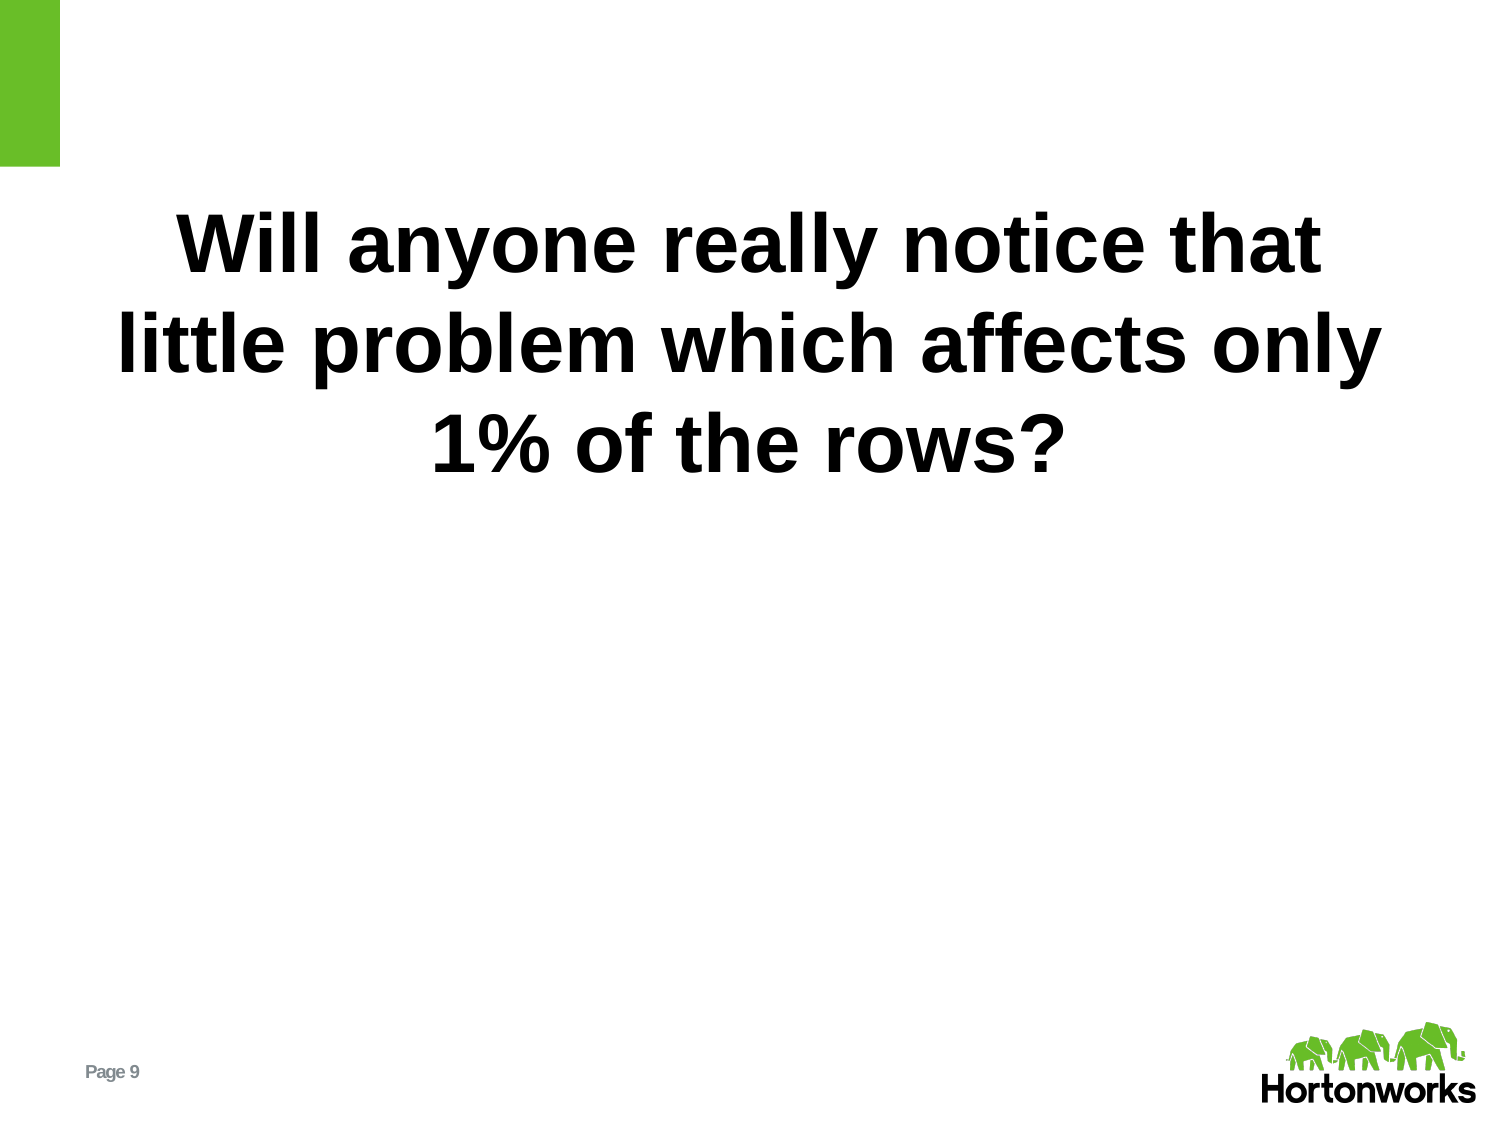

Will anyone really notice that little problem which affects only 1% of the rows?